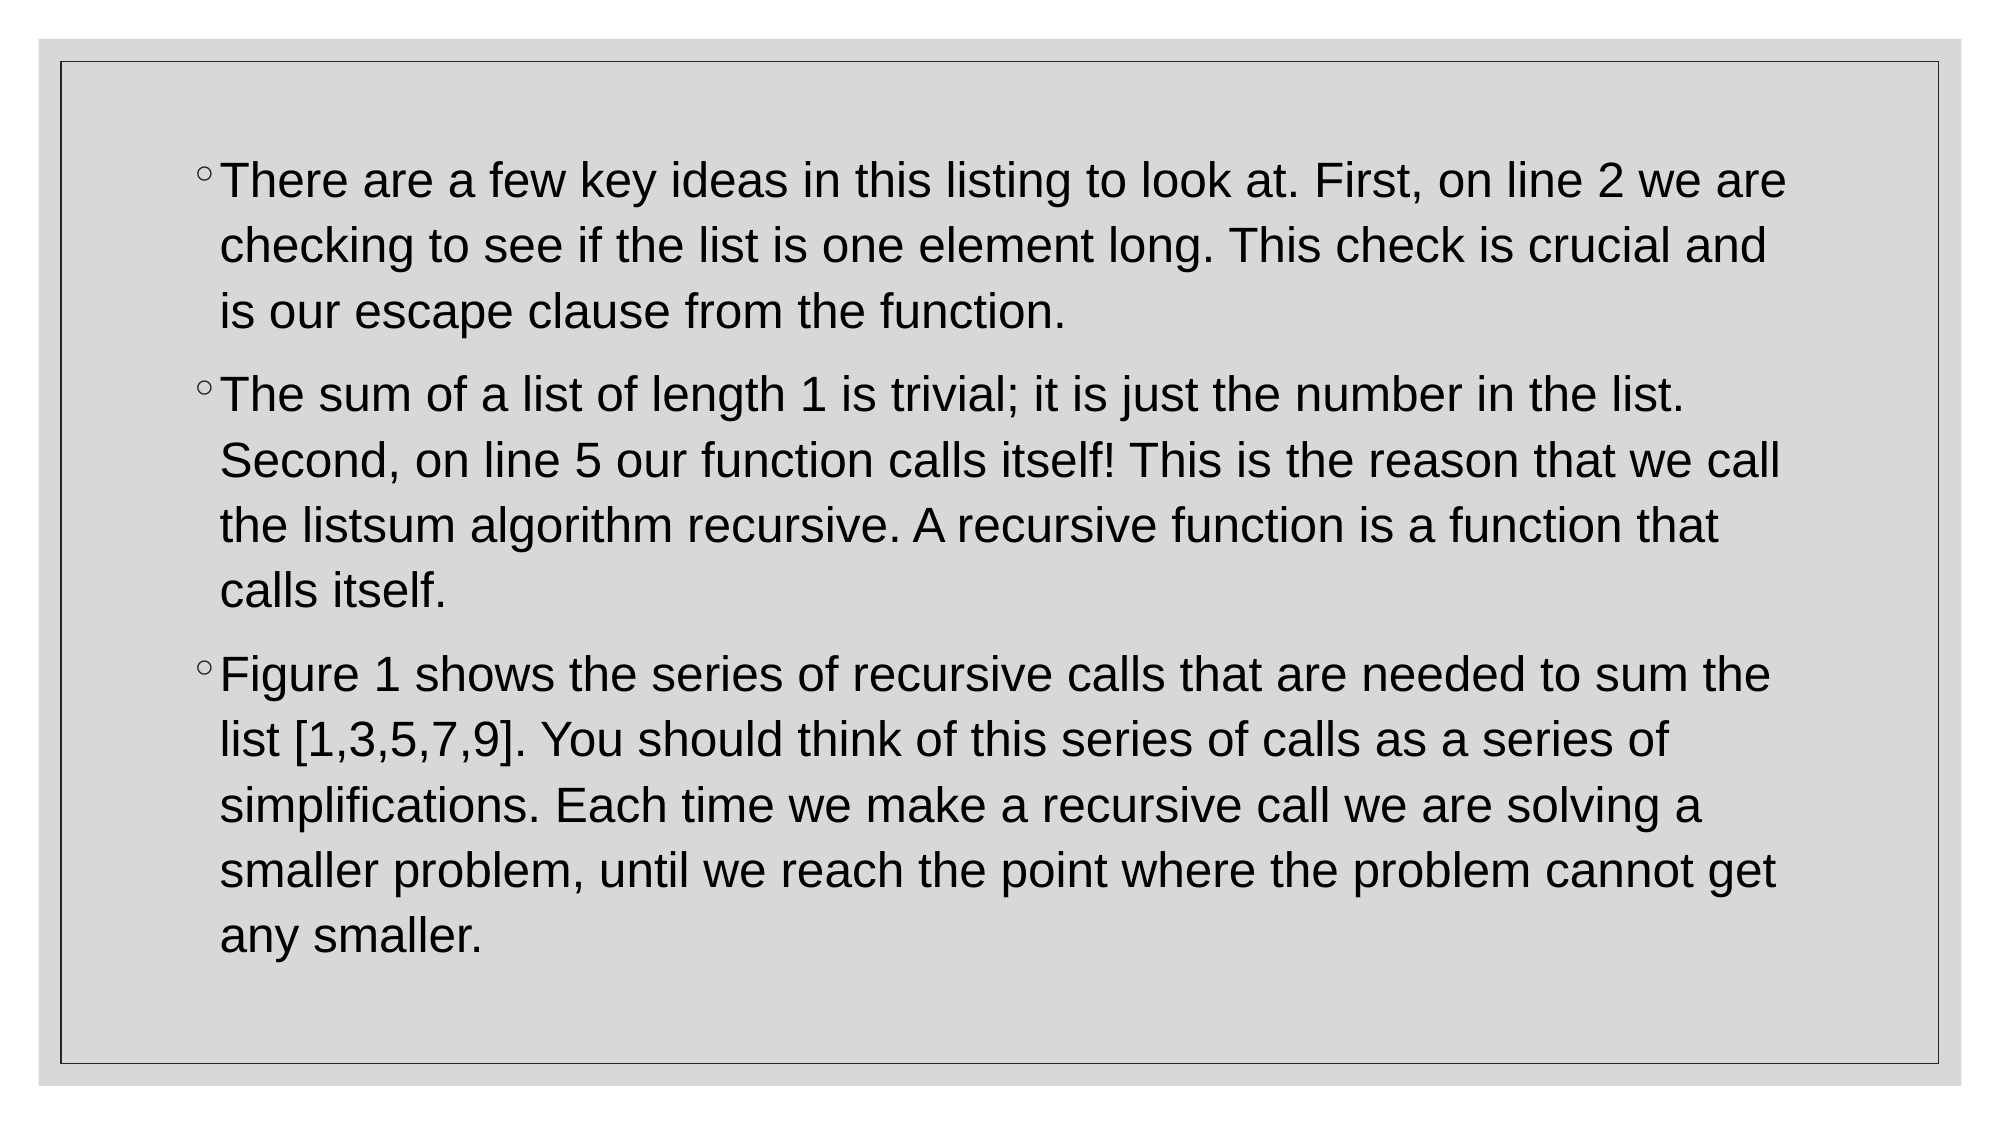

There are a few key ideas in this listing to look at. First, on line 2 we are checking to see if the list is one element long. This check is crucial and is our escape clause from the function.
The sum of a list of length 1 is trivial; it is just the number in the list. Second, on line 5 our function calls itself! This is the reason that we call the listsum algorithm recursive. A recursive function is a function that calls itself.
Figure 1 shows the series of recursive calls that are needed to sum the list [1,3,5,7,9]. You should think of this series of calls as a series of simplifications. Each time we make a recursive call we are solving a smaller problem, until we reach the point where the problem cannot get any smaller.